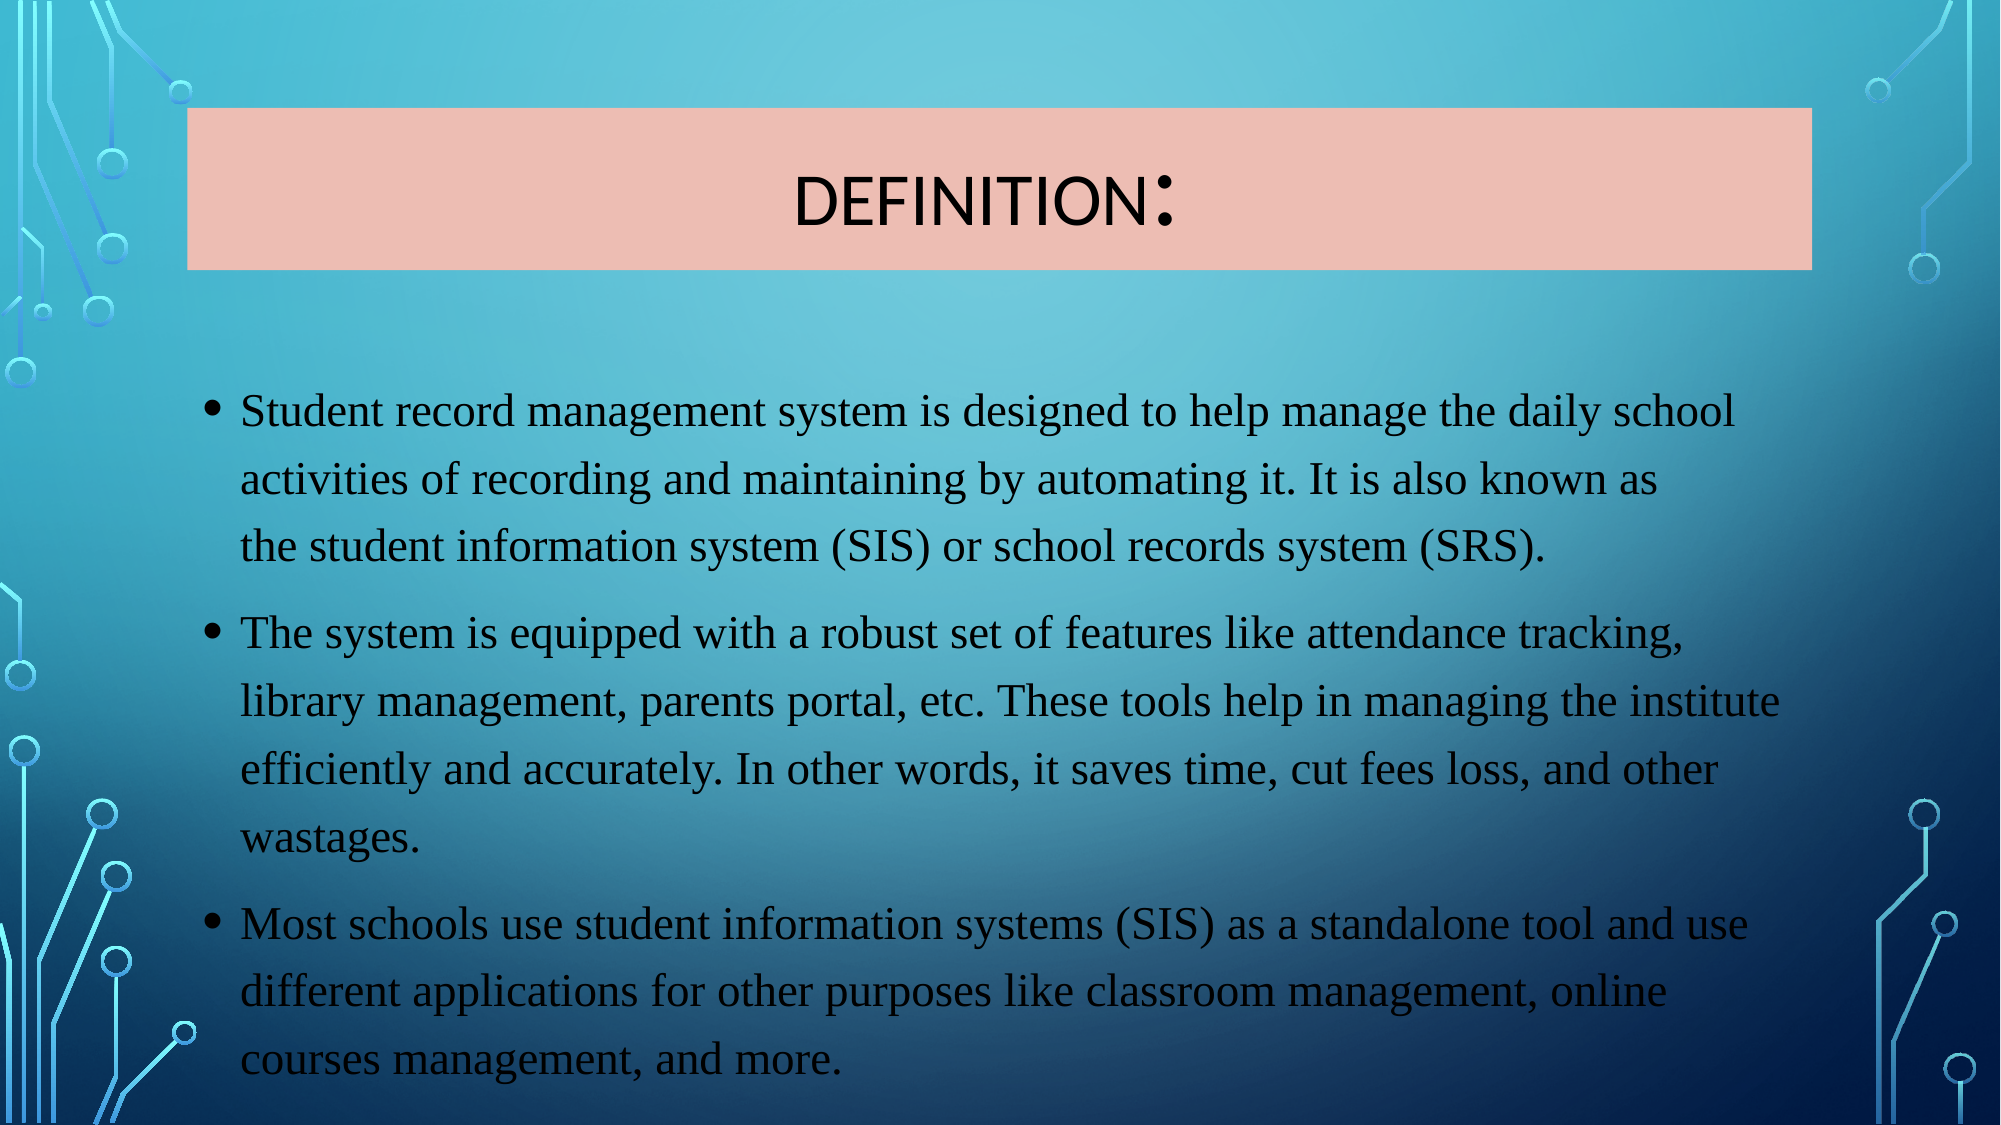

# Definition:
Student record management system is designed to help manage the daily school activities of recording and maintaining by automating it. It is also known as the student information system (SIS) or school records system (SRS).
The system is equipped with a robust set of features like attendance tracking, library management, parents portal, etc. These tools help in managing the institute efficiently and accurately. In other words, it saves time, cut fees loss, and other wastages.
Most schools use student information systems (SIS) as a standalone tool and use different applications for other purposes like classroom management, online courses management, and more.